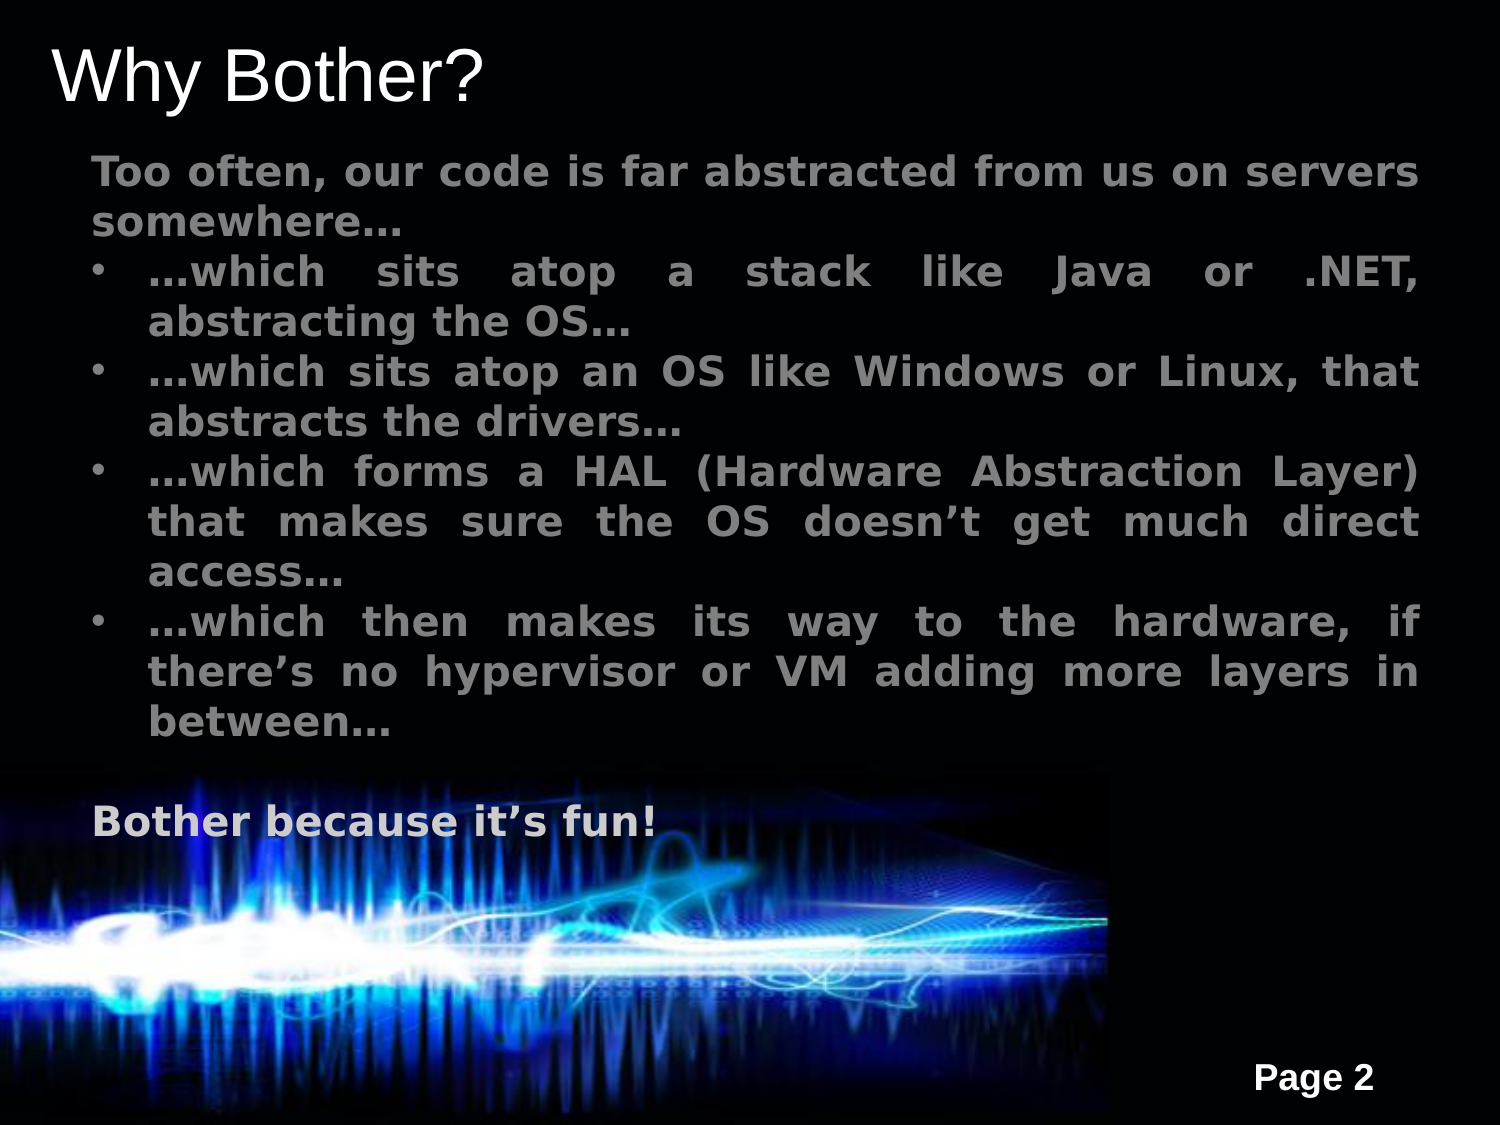

Why Bother?
Too often, our code is far abstracted from us on servers somewhere…
…which sits atop a stack like Java or .NET, abstracting the OS…
…which sits atop an OS like Windows or Linux, that abstracts the drivers…
…which forms a HAL (Hardware Abstraction Layer) that makes sure the OS doesn’t get much direct access…
…which then makes its way to the hardware, if there’s no hypervisor or VM adding more layers in between…

Bother because it’s fun!